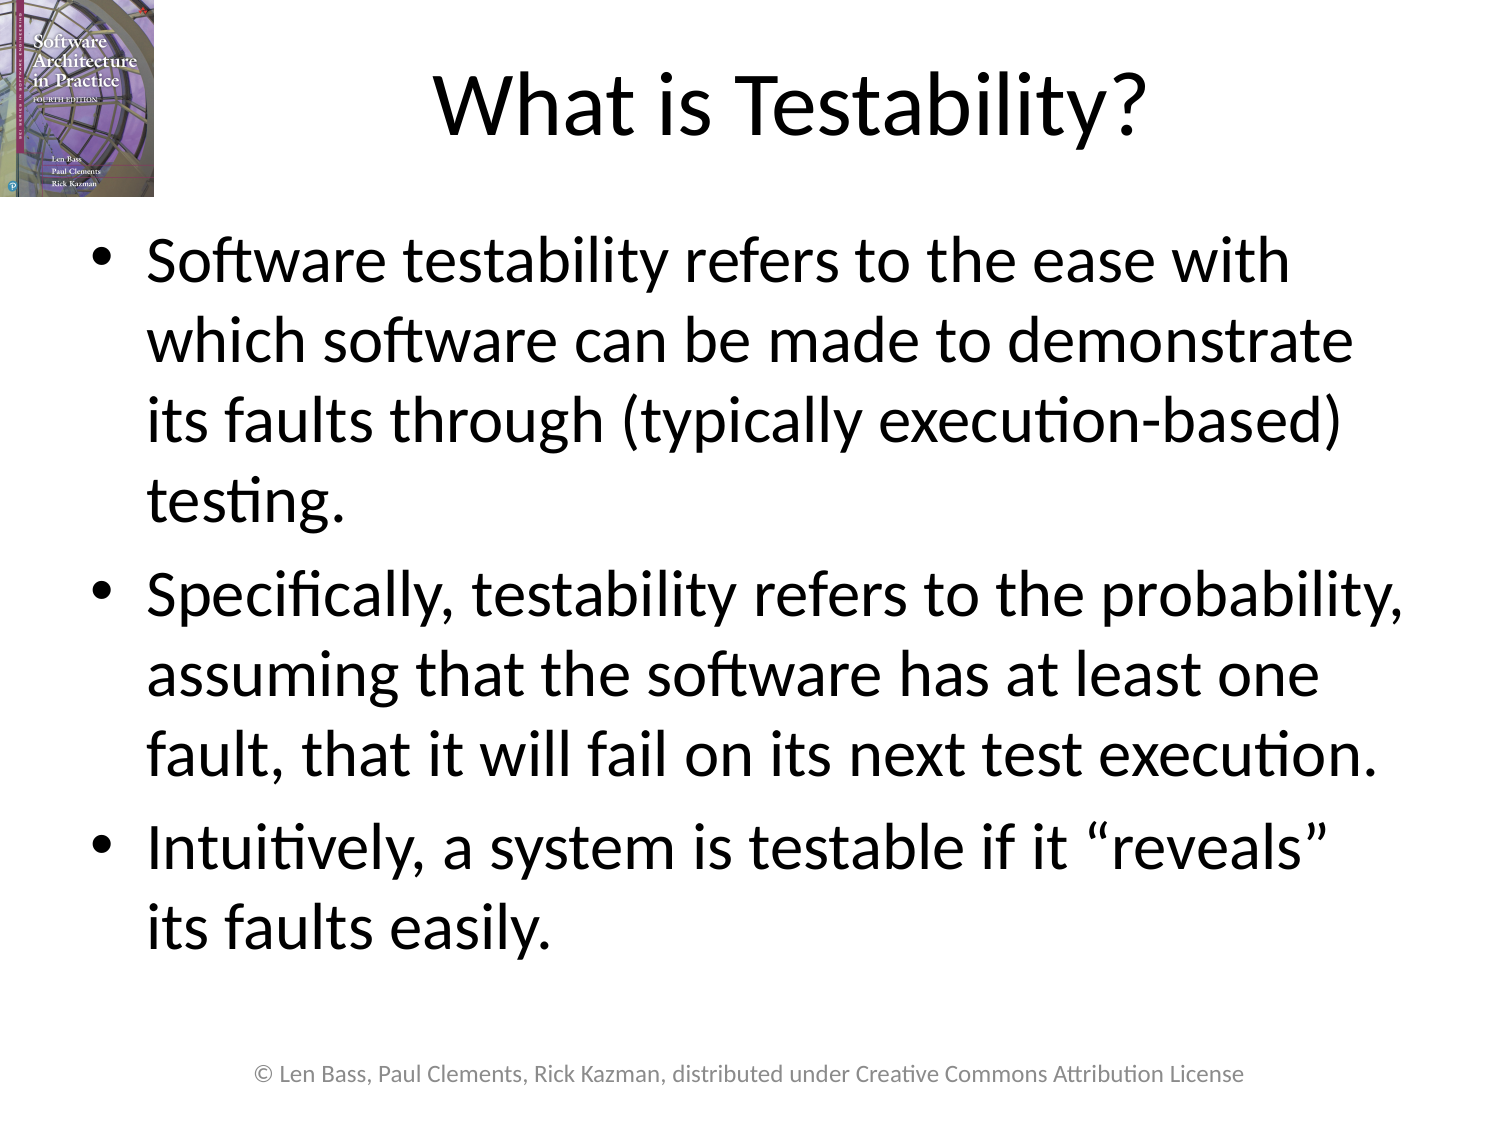

# What is Testability?
Software testability refers to the ease with which software can be made to demonstrate its faults through (typically execution-based) testing.
Specifically, testability refers to the probability, assuming that the software has at least one fault, that it will fail on its next test execution.
Intuitively, a system is testable if it “reveals” its faults easily.

© Len Bass, Paul Clements, Rick Kazman, distributed under Creative Commons Attribution License